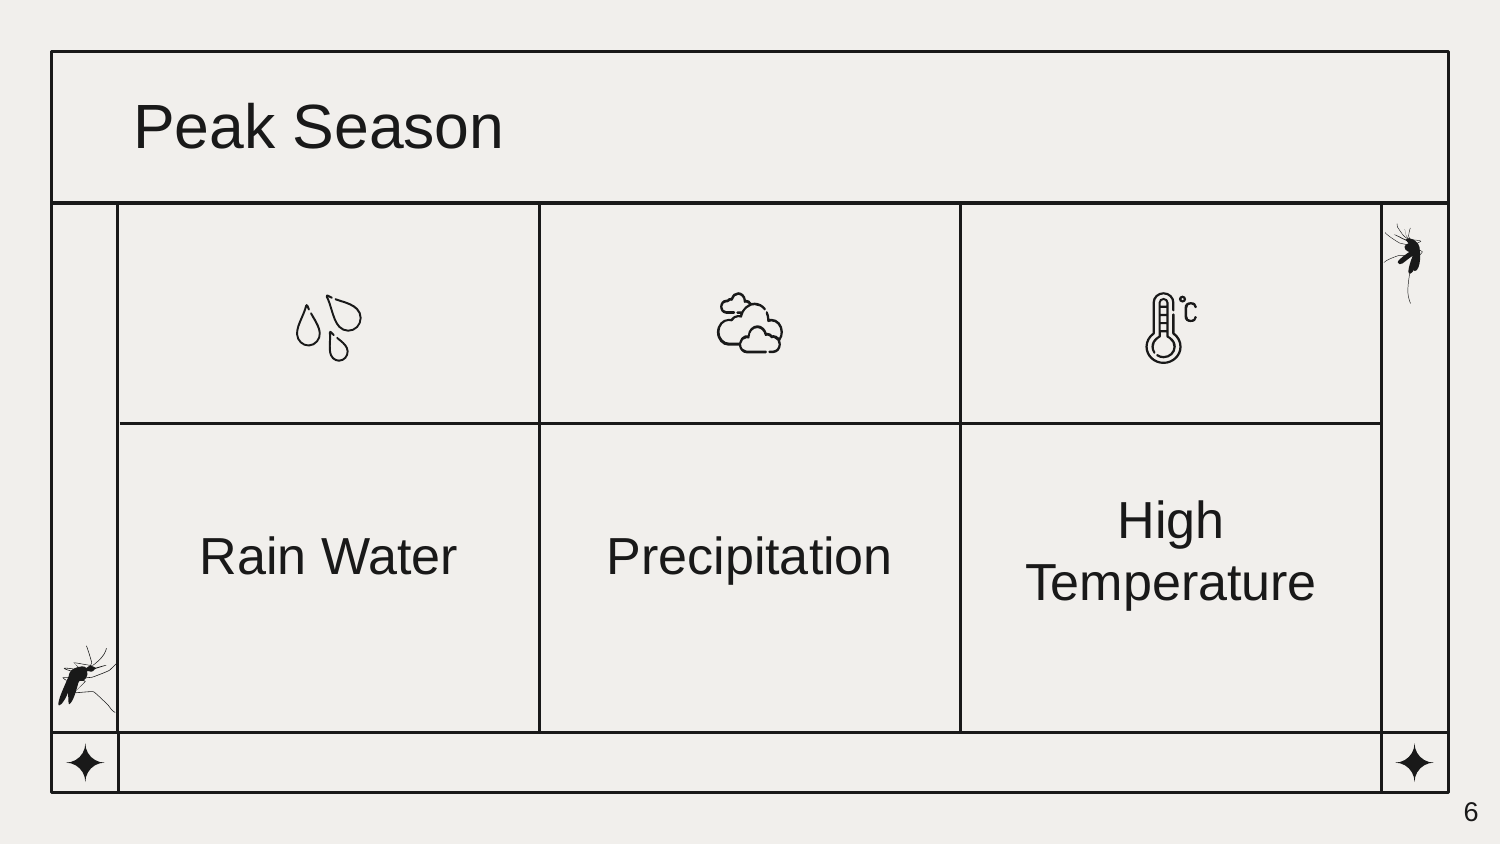

Peak Season

# Rain Water
Precipitation
High Temperature

6